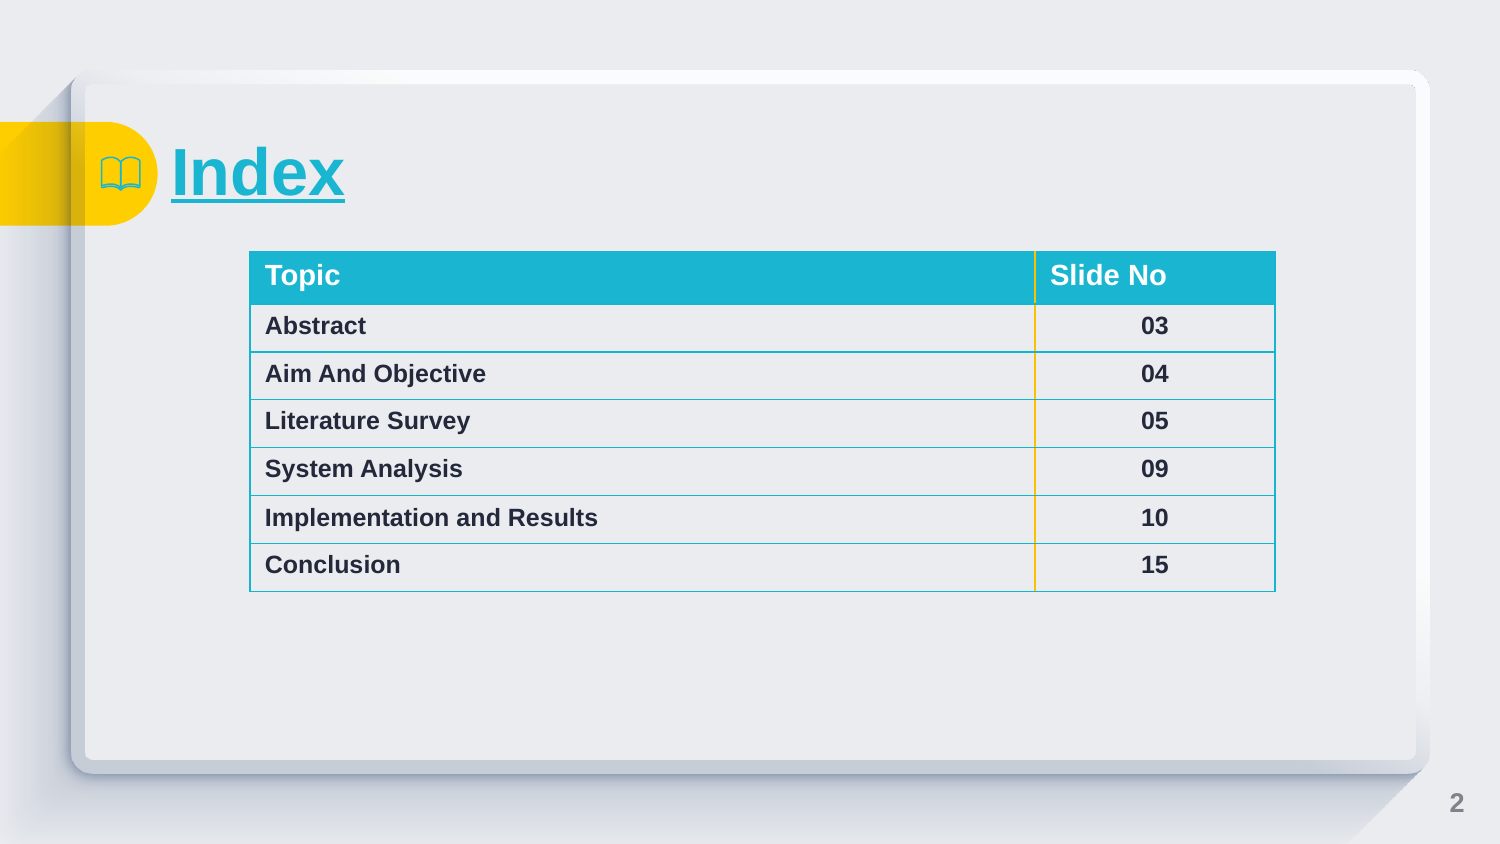

# Index

| Topic | Slide No |
| --- | --- |
| Abstract | 03 |
| Aim And Objective | 04 |
| Literature Survey | 05 |
| System Analysis | 09 |
| Implementation and Results | 10 |
| Conclusion | 15 |
2